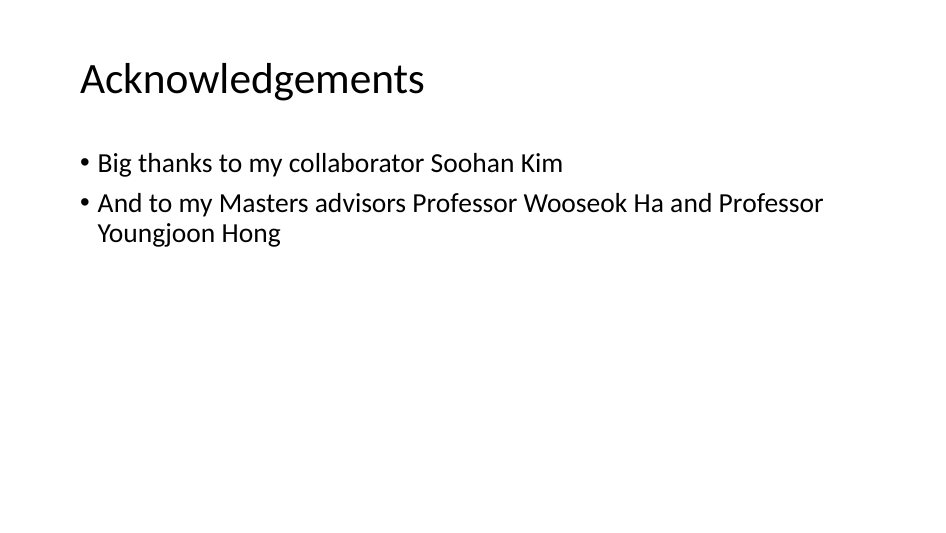

# Acknowledgements
Big thanks to my collaborator Soohan Kim
And to my Masters advisors Professor Wooseok Ha and Professor Youngjoon Hong